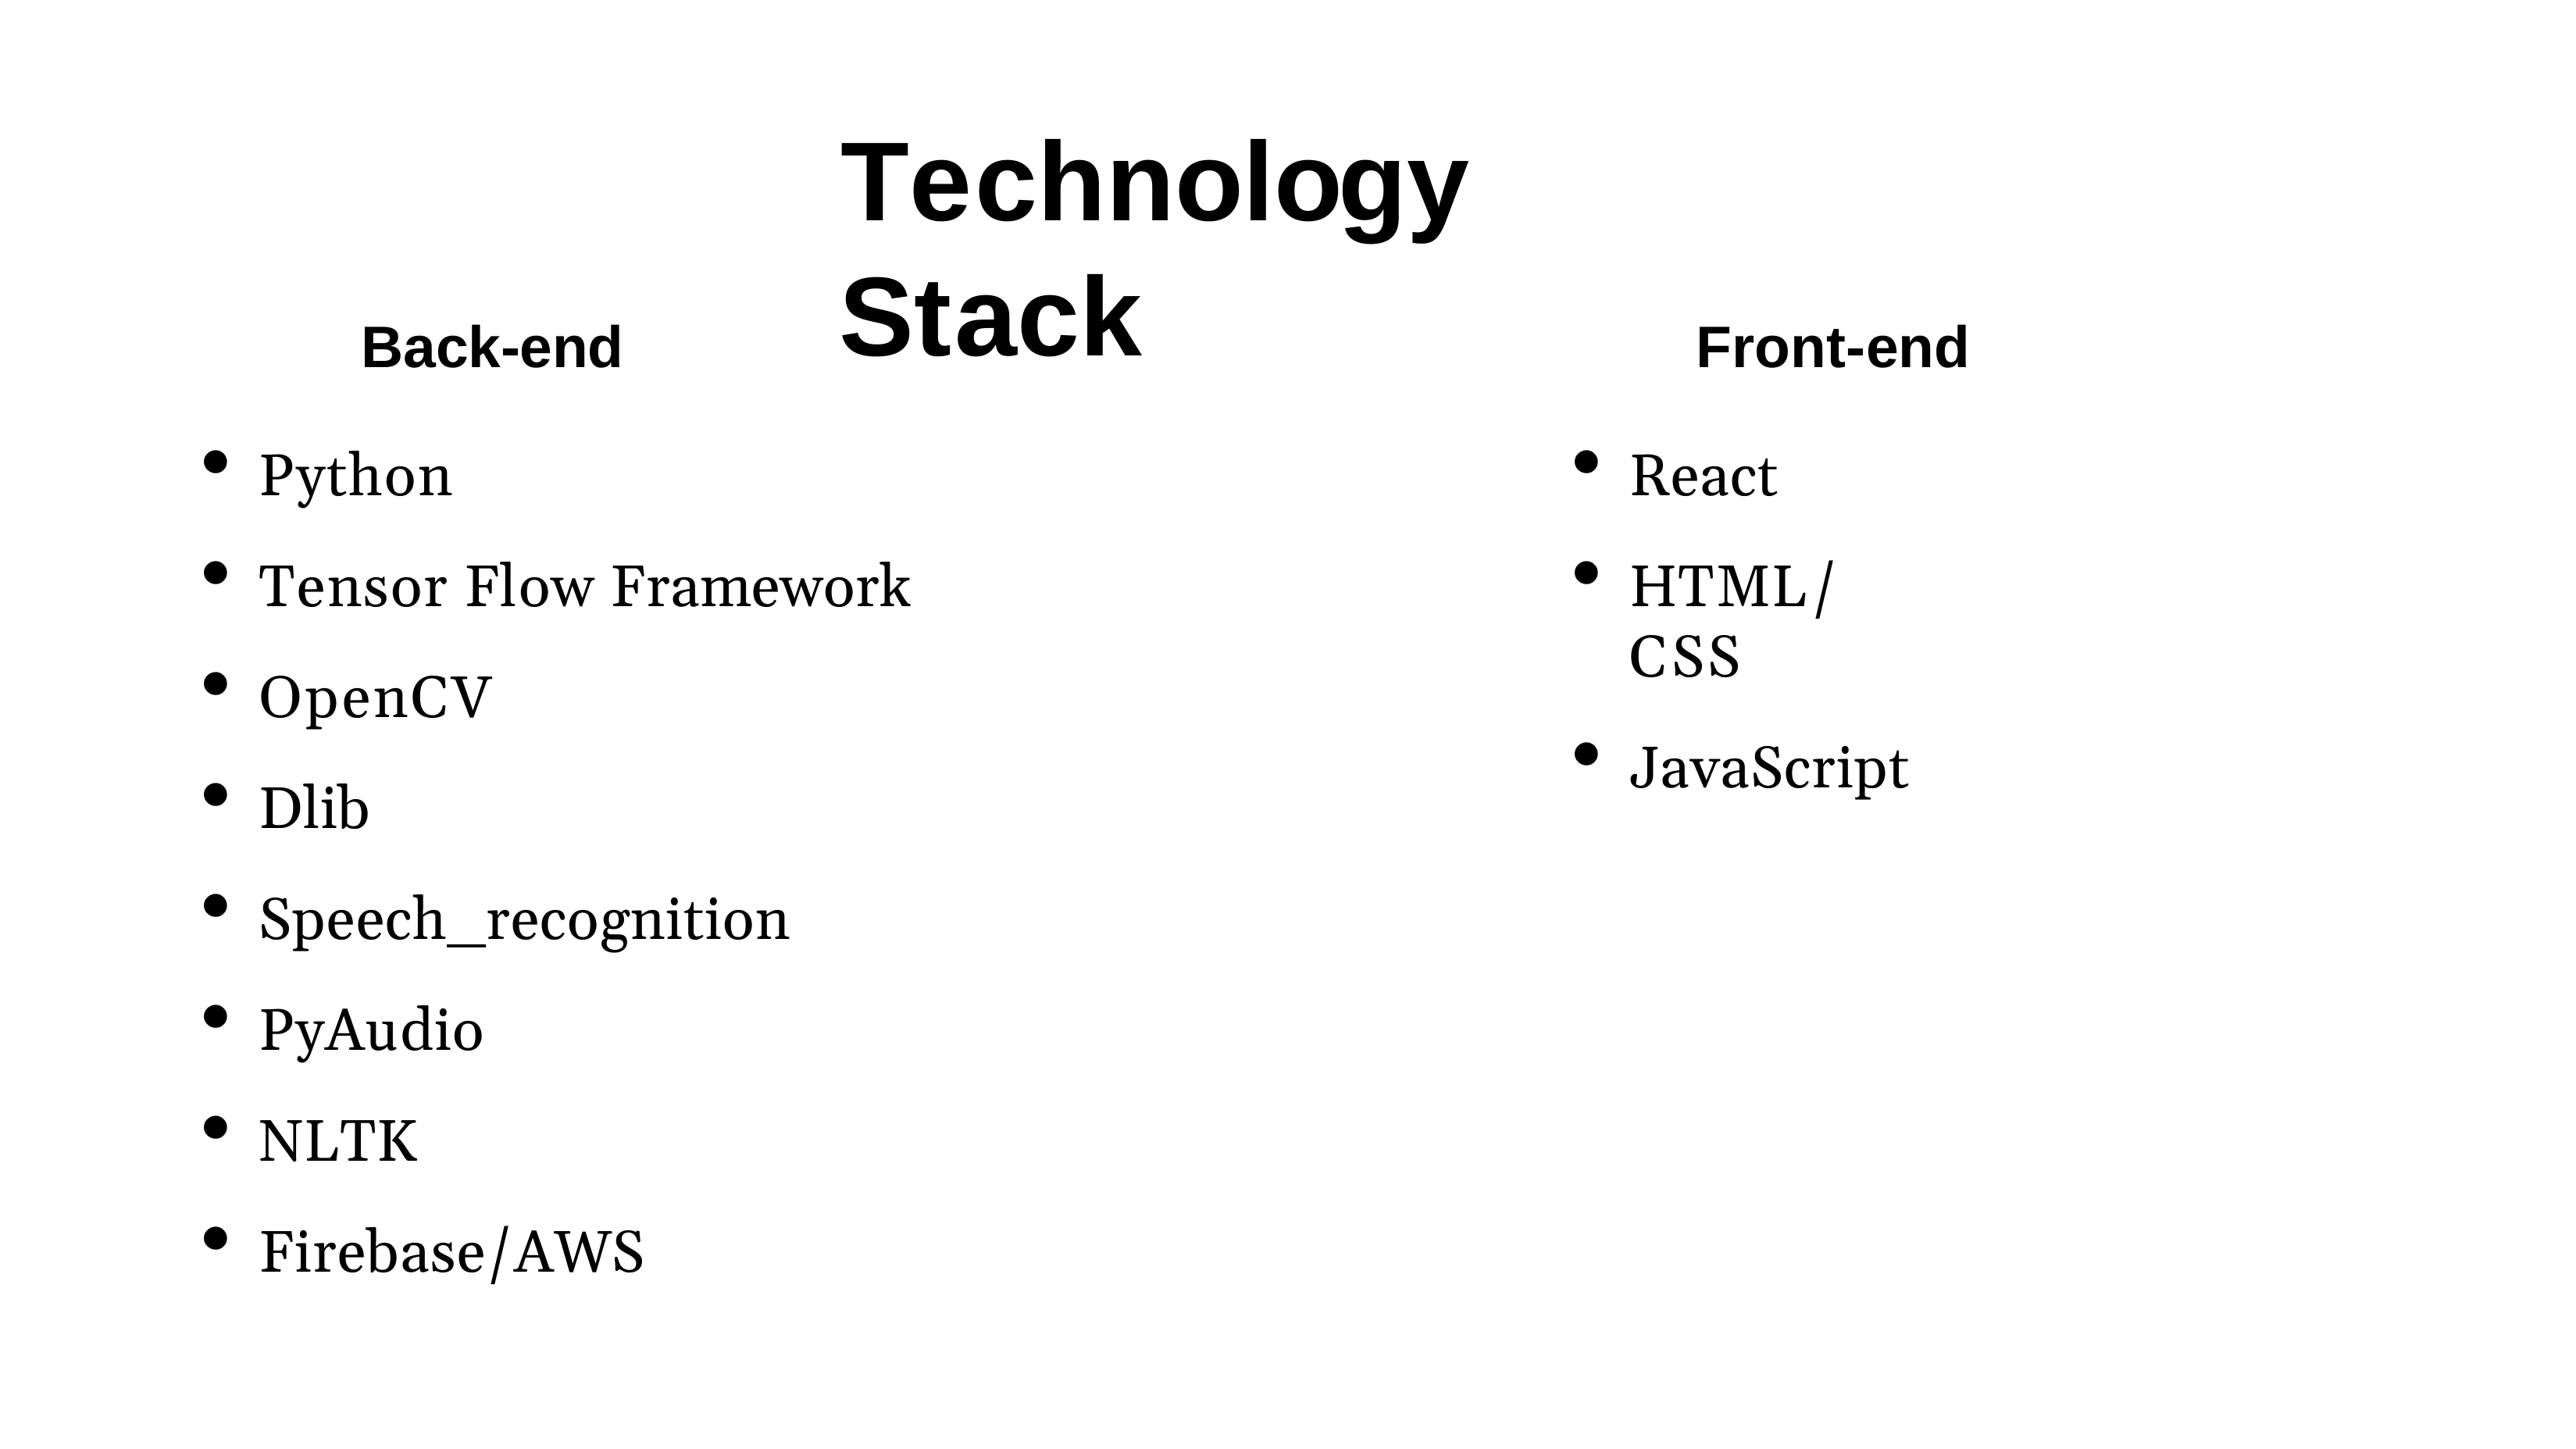

# Technology Stack
Back-end
Front-end
Python
Tensor Flow Framework
OpenCV
Dlib
Speech_recognition
PyAudio
NLTK
Firebase/AWS
React
HTML/CSS
JavaScript